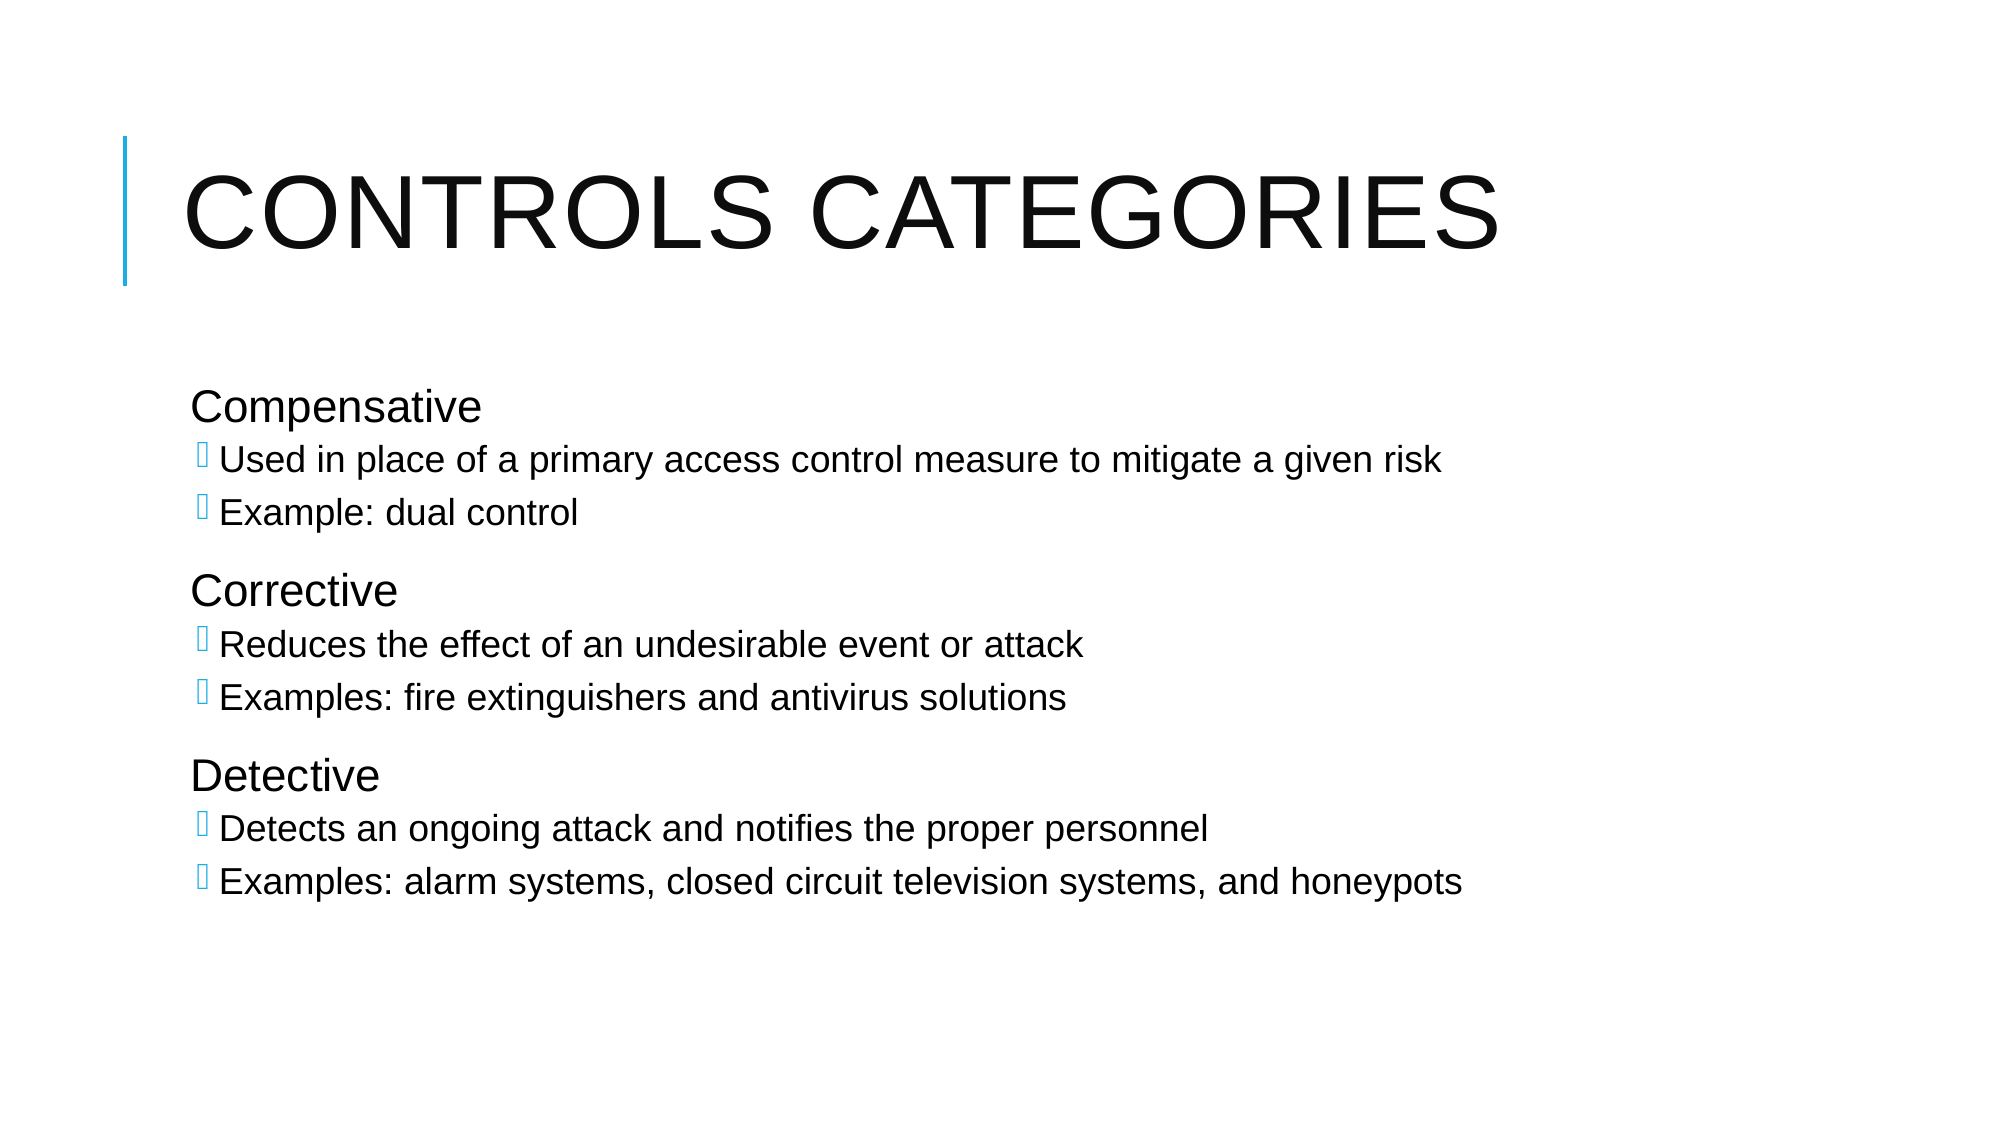

# Controls Categories
Compensative
Used in place of a primary access control measure to mitigate a given risk
Example: dual control
Corrective
Reduces the effect of an undesirable event or attack
Examples: fire extinguishers and antivirus solutions
Detective
Detects an ongoing attack and notifies the proper personnel
Examples: alarm systems, closed circuit television systems, and honeypots